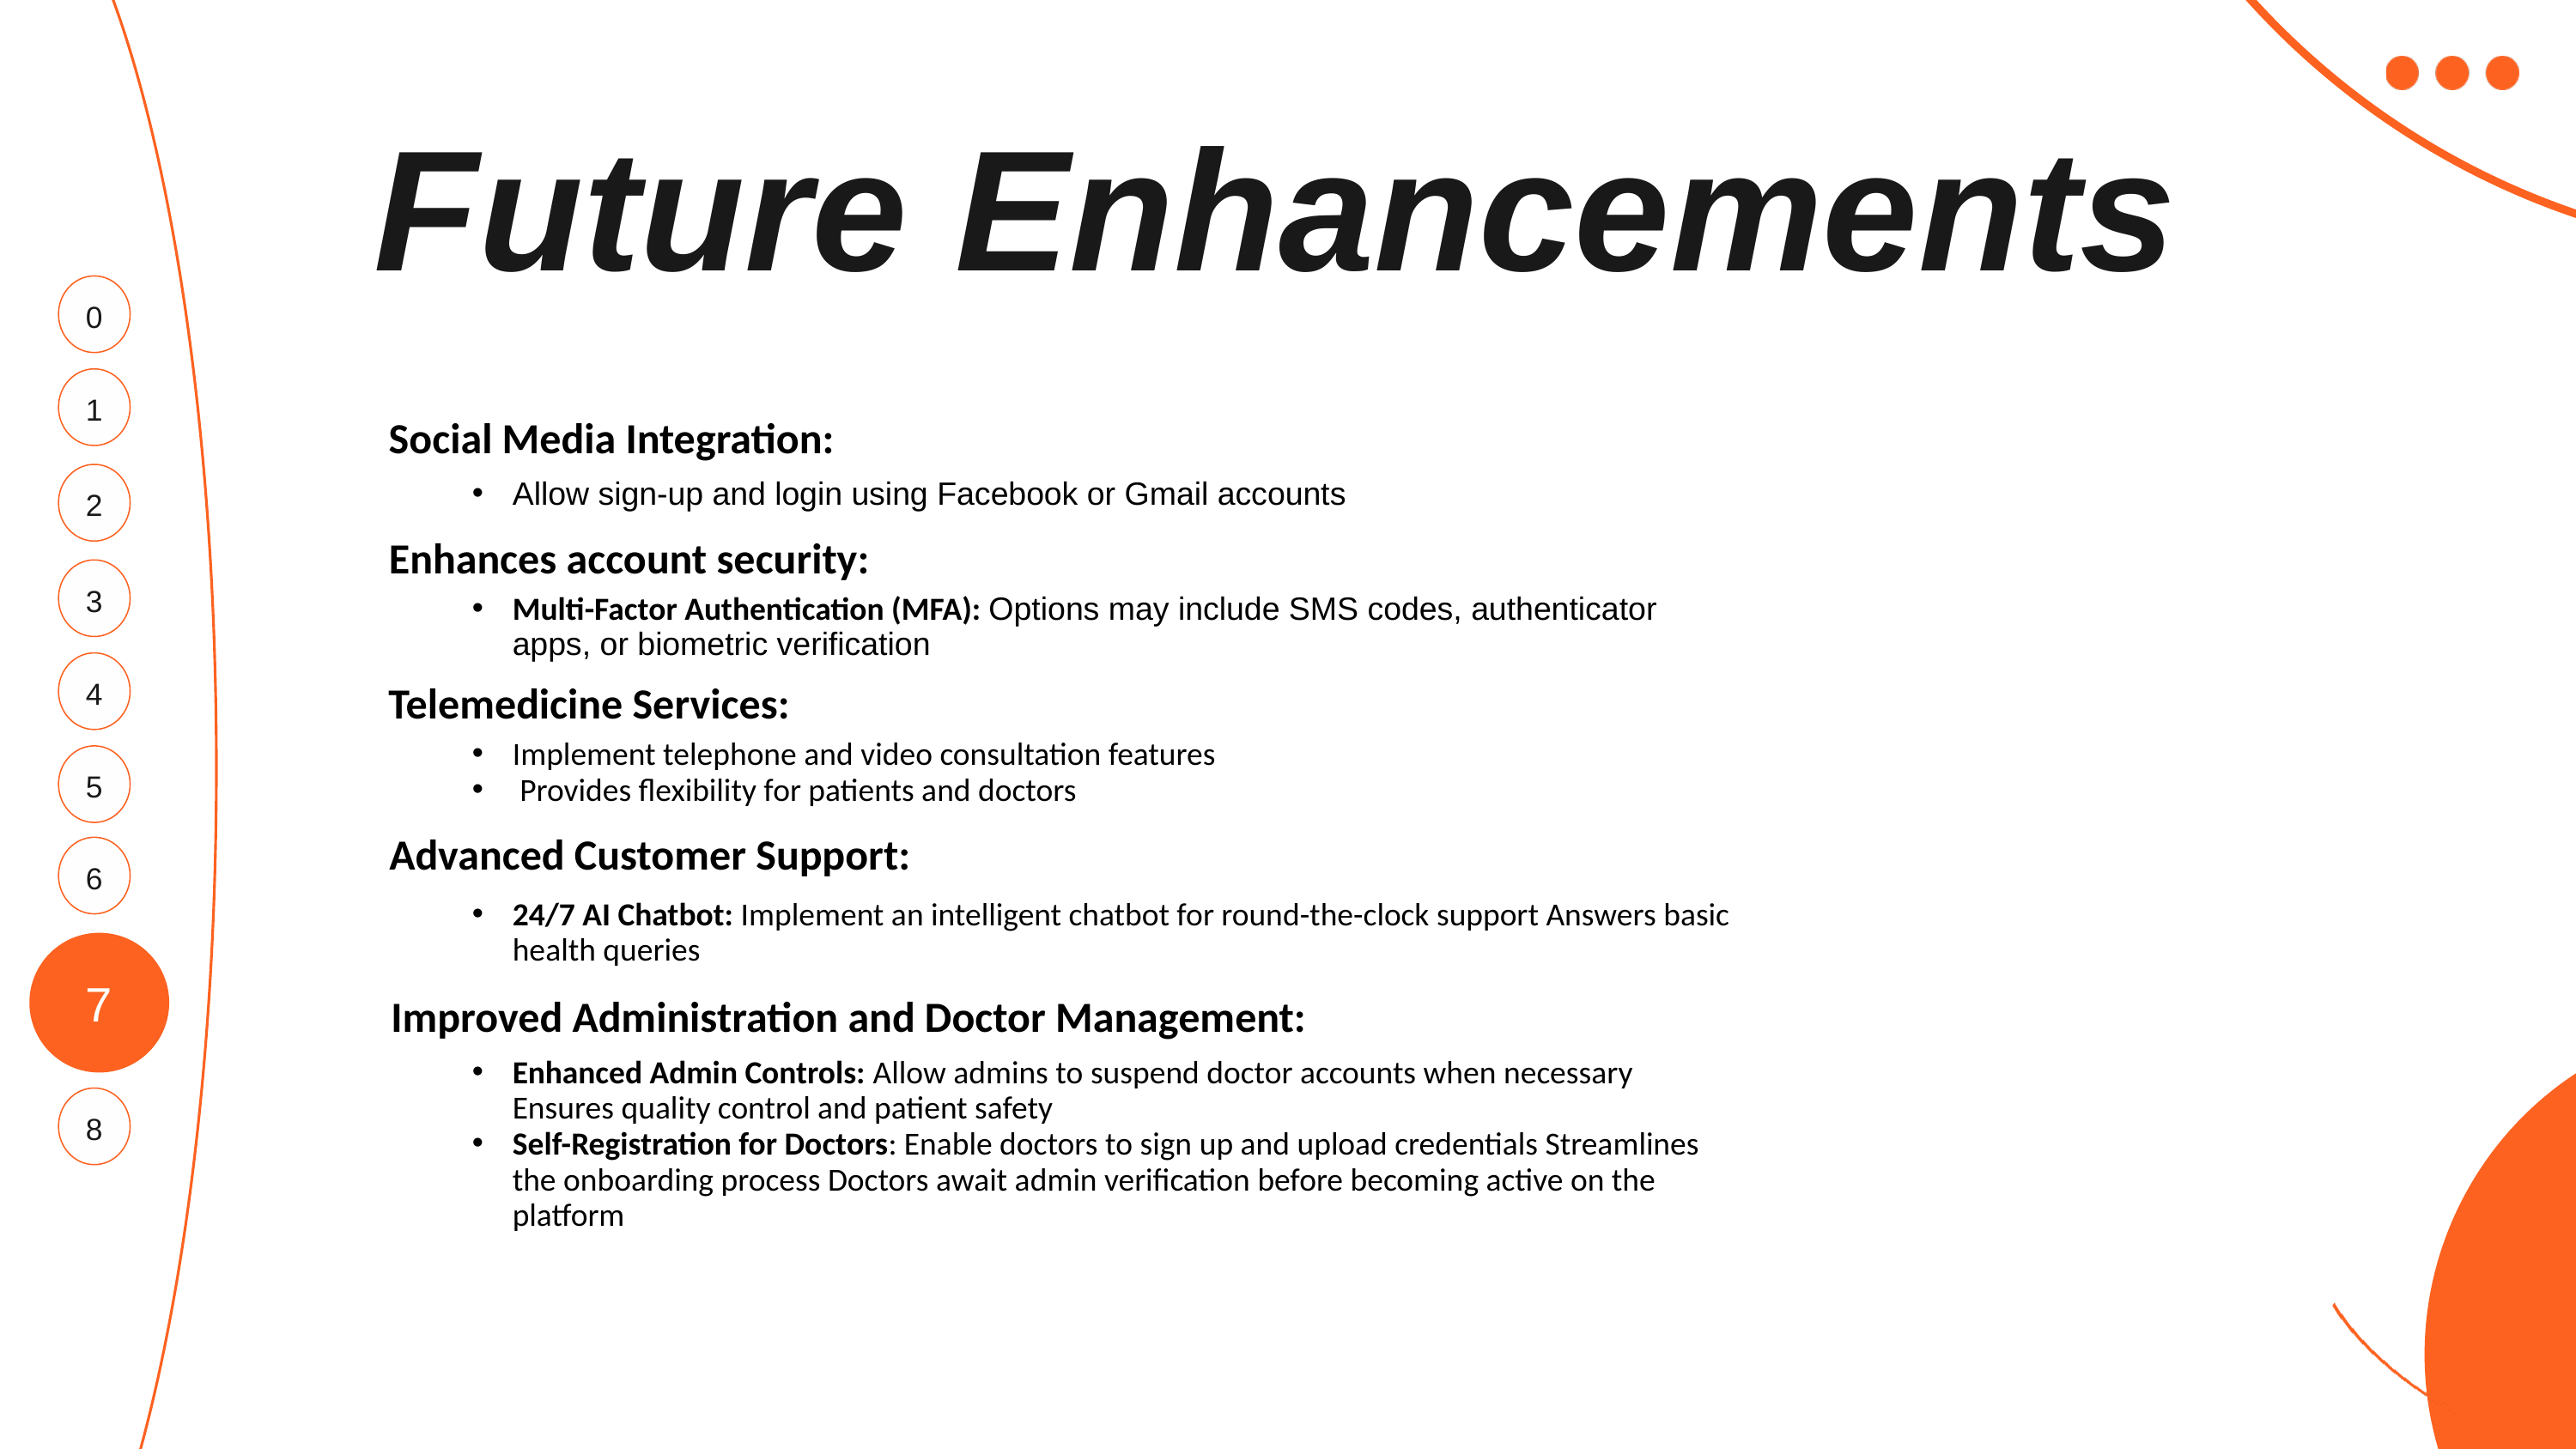

Future Enhancements

0

1
Social Media Integration:

2
Allow sign-up and login using Facebook or Gmail accounts
Enhances account security:

3
Multi-Factor Authentication (MFA): Options may include SMS codes, authenticator apps, or biometric verification

4
Telemedicine Services:

Implement telephone and video consultation features
 Provides flexibility for patients and doctors

5
Advanced Customer Support:

6
24/7 AI Chatbot: Implement an intelligent chatbot for round-the-clock support Answers basic health queries

7
Improved Administration and Doctor Management:

Enhanced Admin Controls: Allow admins to suspend doctor accounts when necessary Ensures quality control and patient safety
Self-Registration for Doctors: Enable doctors to sign up and upload credentials Streamlines the onboarding process Doctors await admin verification before becoming active on the platform

8